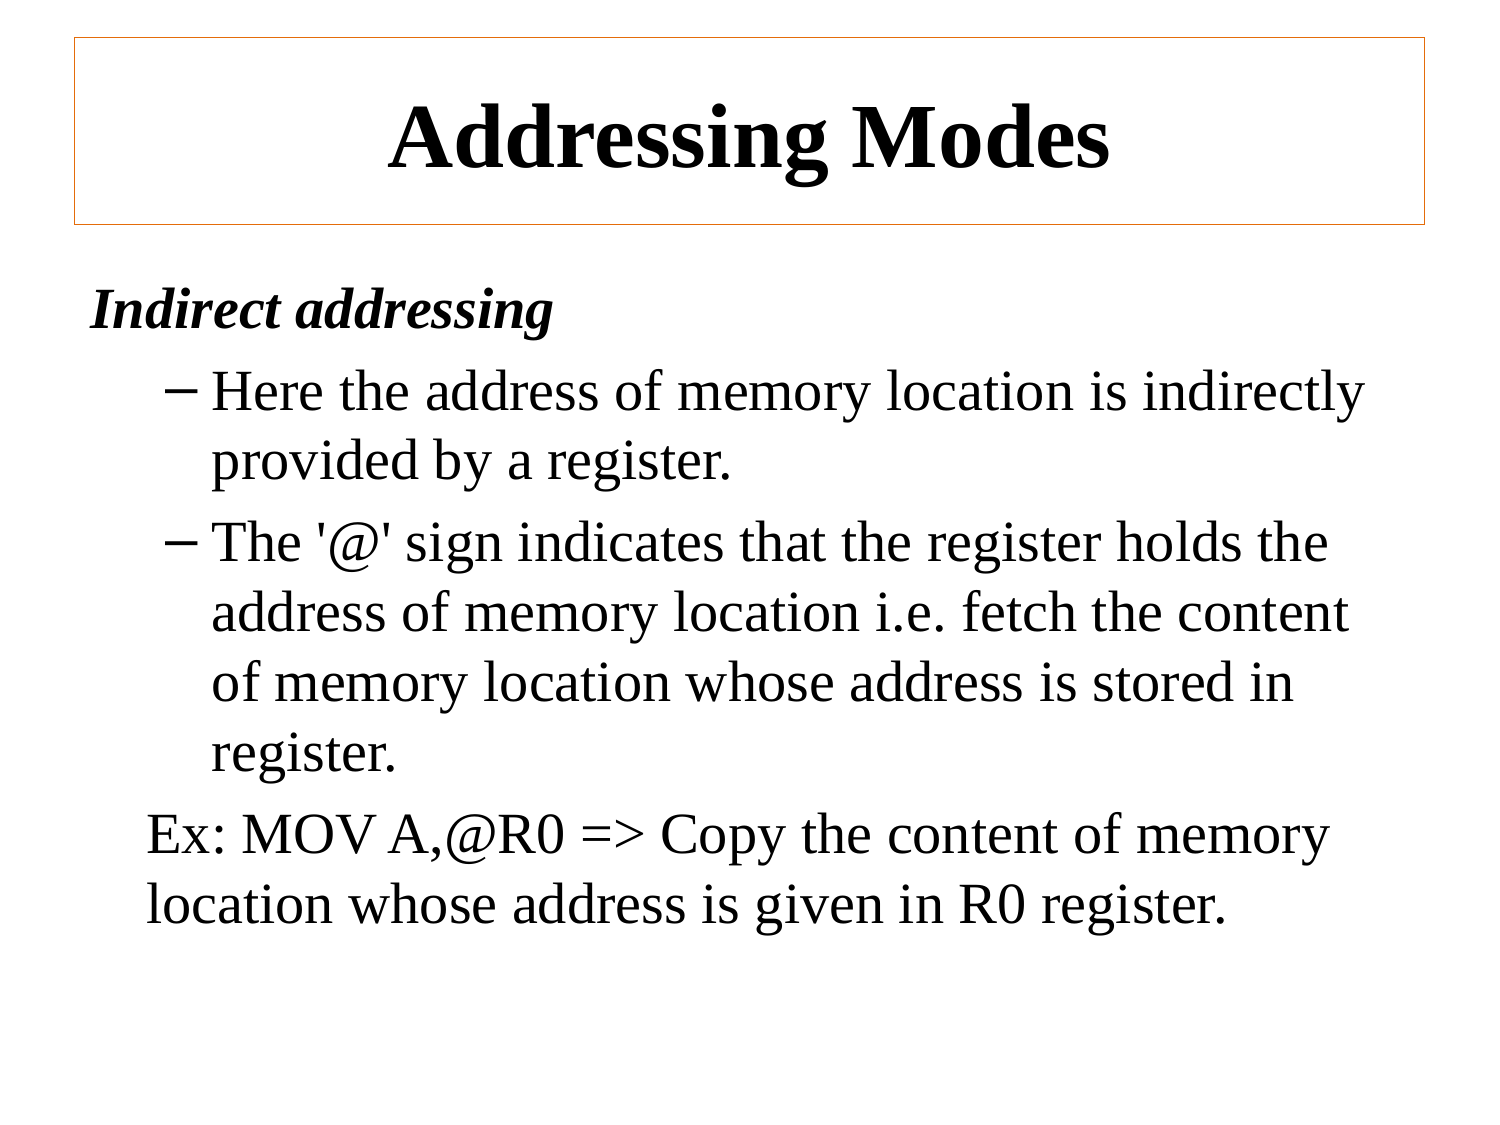

Addressing Modes
Indirect addressing
Here the address of memory location is indirectly provided by a register.
The '@' sign indicates that the register holds the address of memory location i.e. fetch the content of memory location whose address is stored in register.
	Ex: MOV A,@R0 => Copy the content of memory location whose address is given in R0 register.